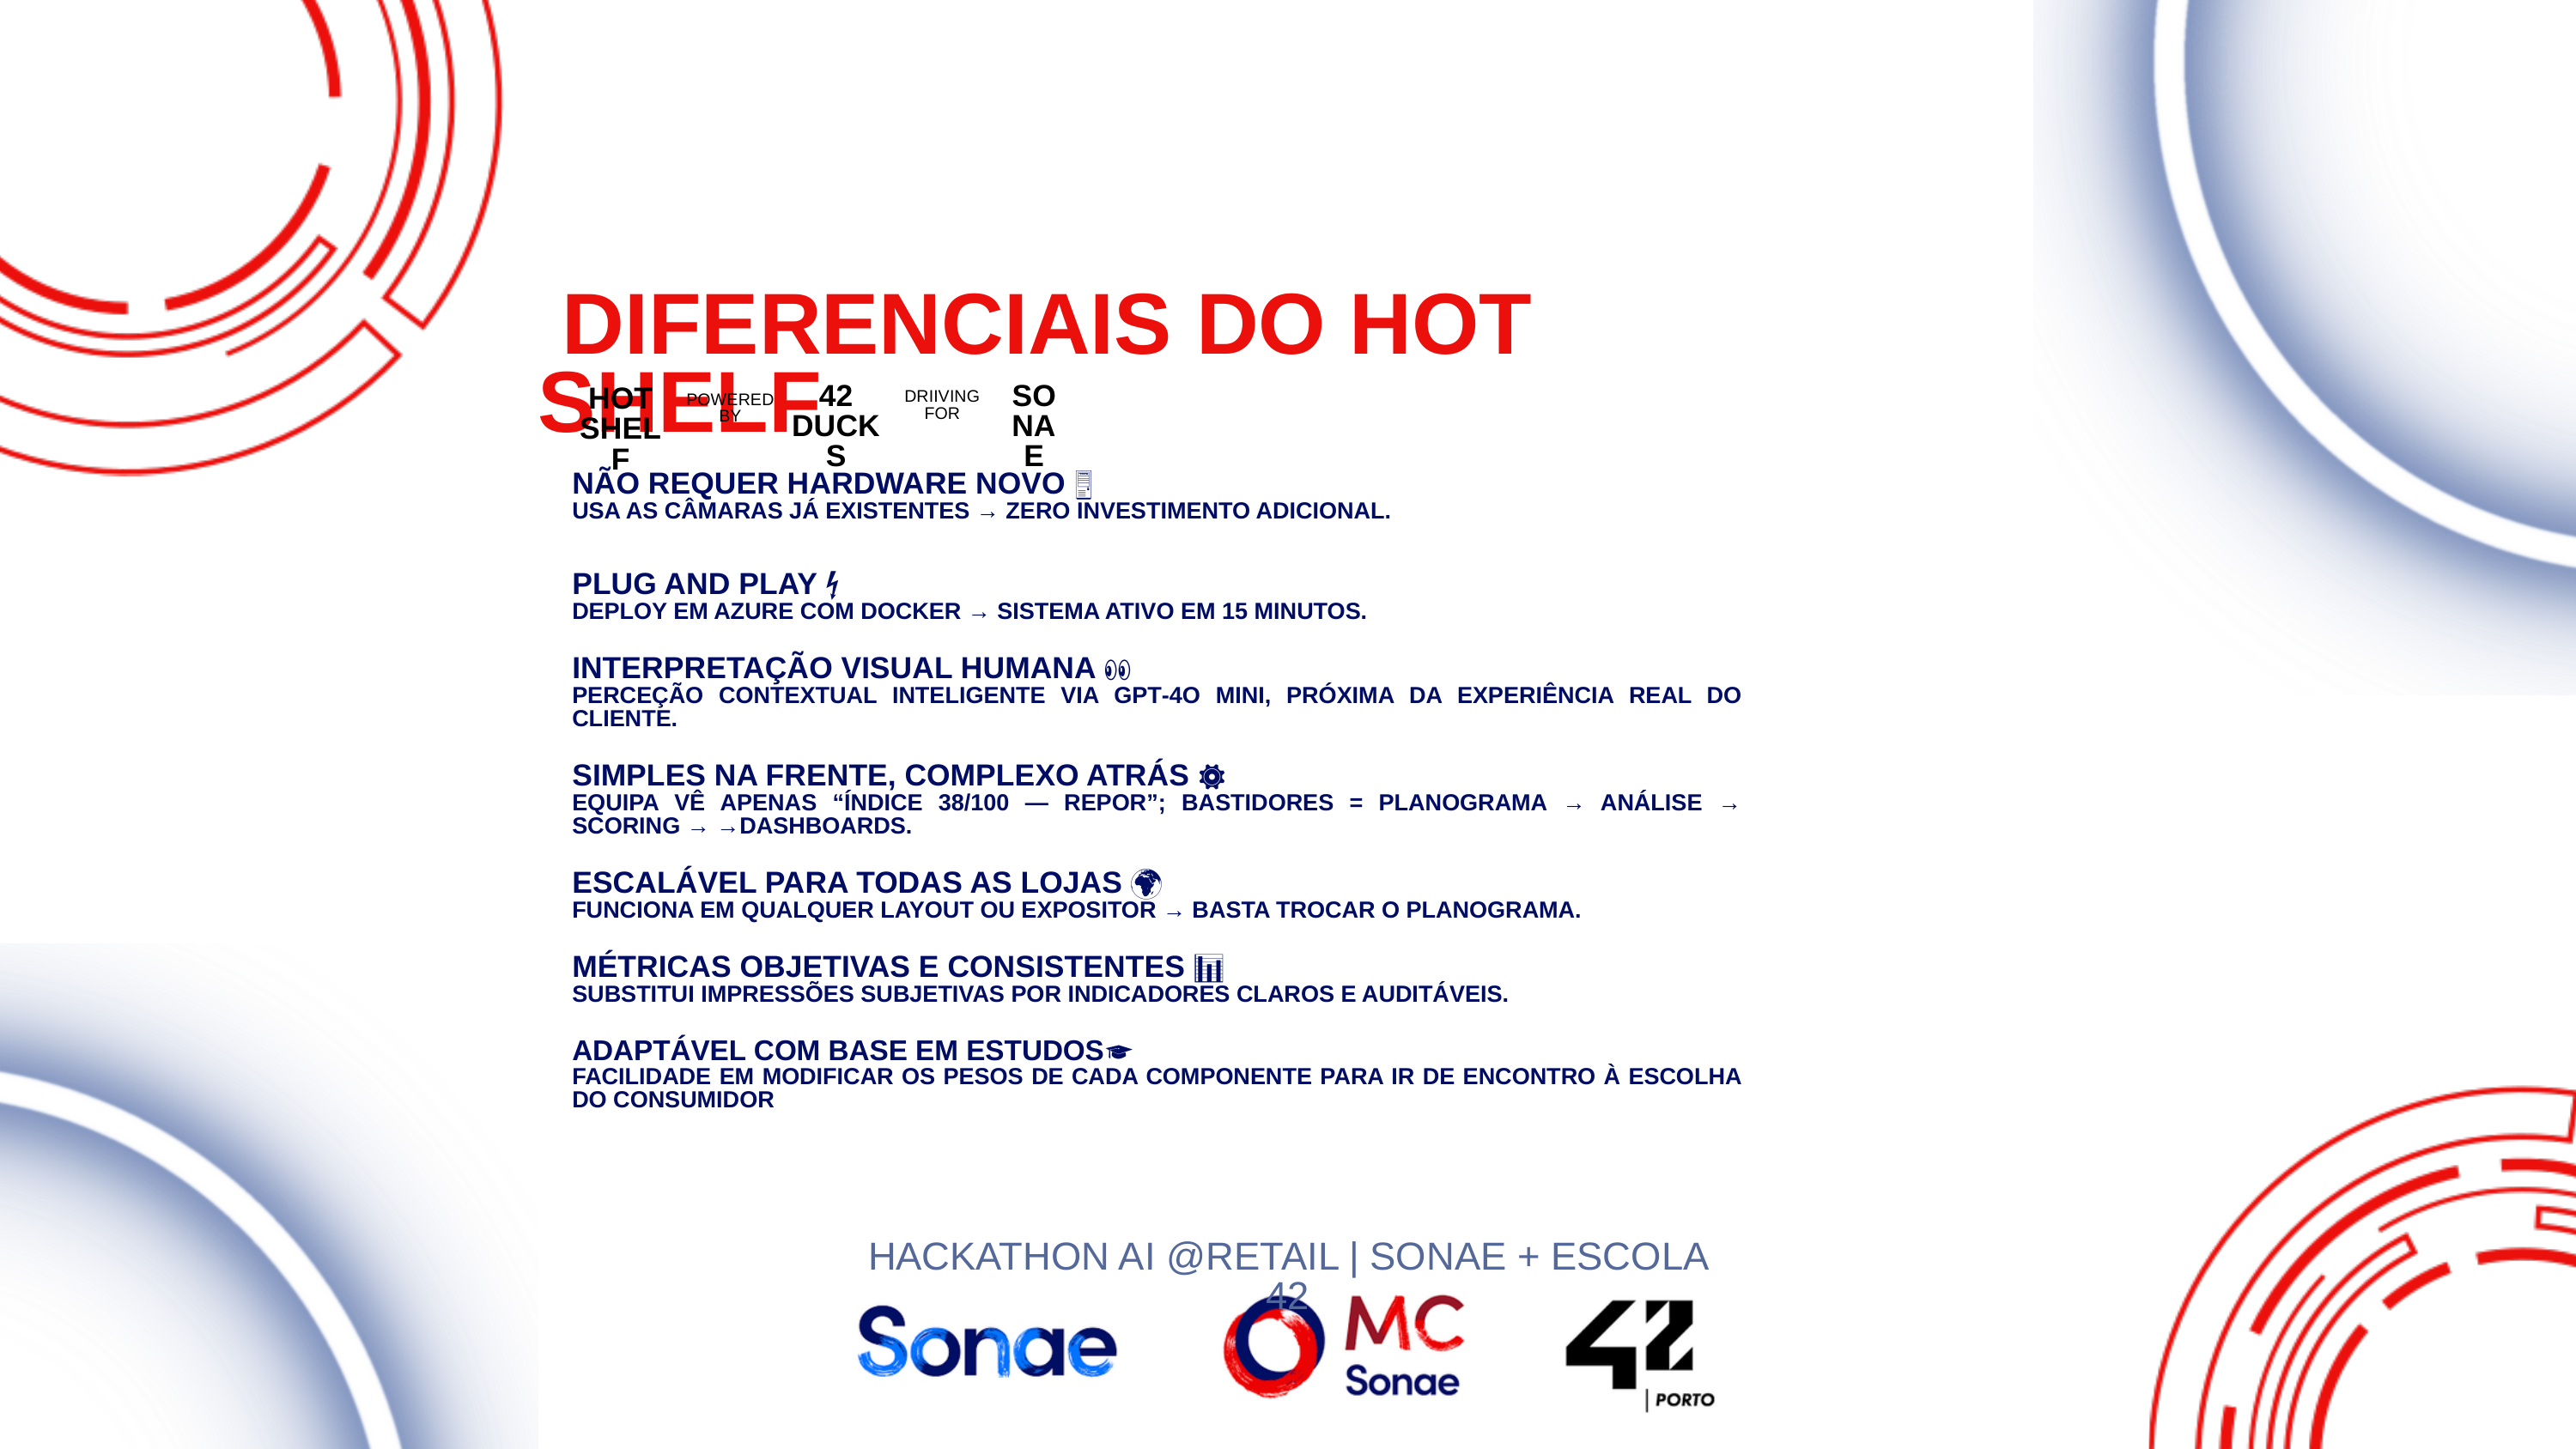

DIFERENCIAIS DO HOT SHELF
42 DUCKS
SONAE
HOT SHELF
DRIIVING FOR
POWERED BY
NÃO REQUER HARDWARE NOVO 🖥️
USA AS CÂMARAS JÁ EXISTENTES → ZERO INVESTIMENTO ADICIONAL.

PLUG AND PLAY ⚡
DEPLOY EM AZURE COM DOCKER → SISTEMA ATIVO EM 15 MINUTOS.

INTERPRETAÇÃO VISUAL HUMANA 👀
PERCEÇÃO CONTEXTUAL INTELIGENTE VIA GPT‑4O MINI, PRÓXIMA DA EXPERIÊNCIA REAL DO CLIENTE.

SIMPLES NA FRENTE, COMPLEXO ATRÁS ⚙️
EQUIPA VÊ APENAS “ÍNDICE 38/100 — REPOR”; BASTIDORES = PLANOGRAMA → ANÁLISE → SCORING → →DASHBOARDS.

ESCALÁVEL PARA TODAS AS LOJAS 🌍
FUNCIONA EM QUALQUER LAYOUT OU EXPOSITOR → BASTA TROCAR O PLANOGRAMA.

MÉTRICAS OBJETIVAS E CONSISTENTES 📊
SUBSTITUI IMPRESSÕES SUBJETIVAS POR INDICADORES CLAROS E AUDITÁVEIS.

ADAPTÁVEL COM BASE EM ESTUDOS🎓
FACILIDADE EM MODIFICAR OS PESOS DE CADA COMPONENTE PARA IR DE ENCONTRO À ESCOLHA DO CONSUMIDOR

HACKATHON AI @RETAIL | SONAE + ESCOLA 42